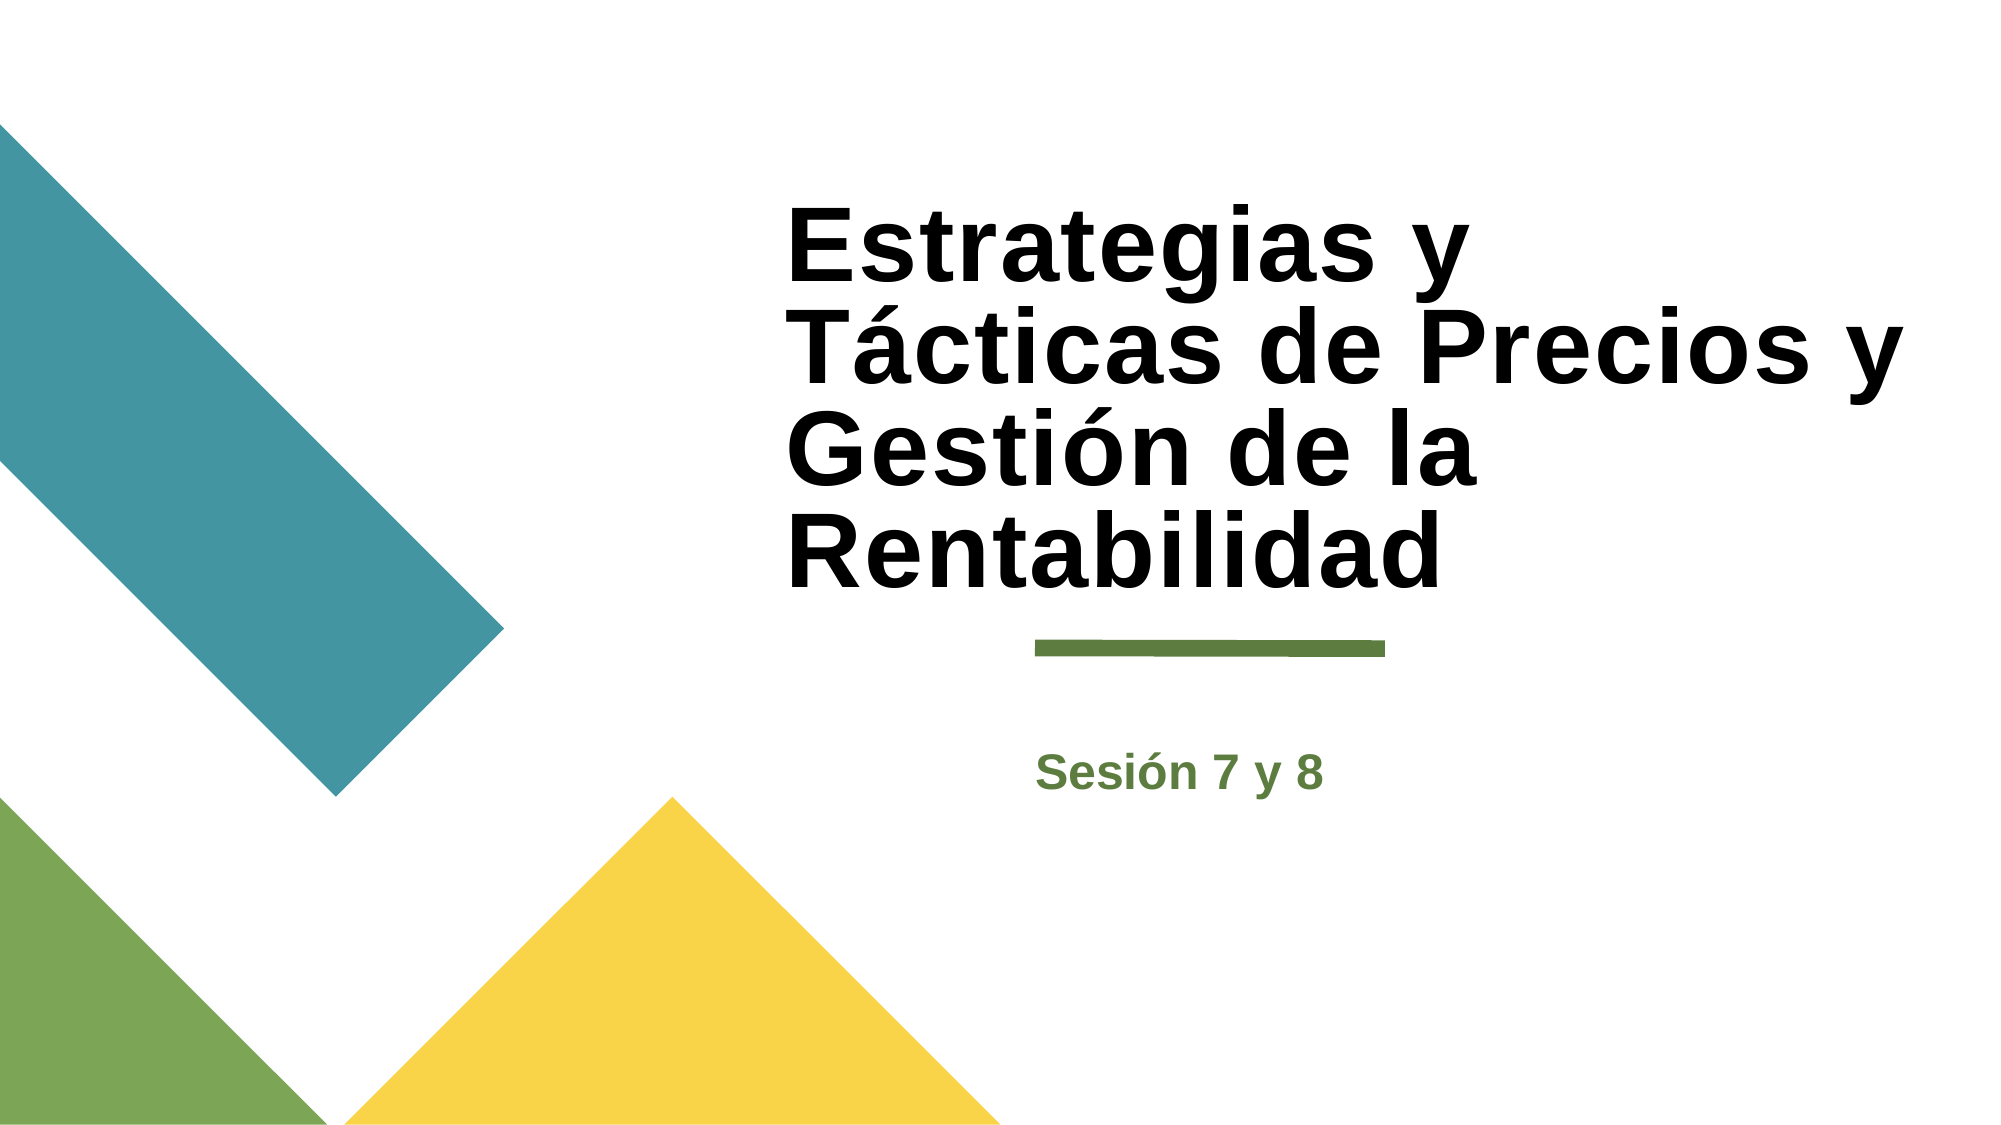

# Estrategias y Tácticas de Precios y Gestión de la Rentabilidad
Sesión 7 y 8